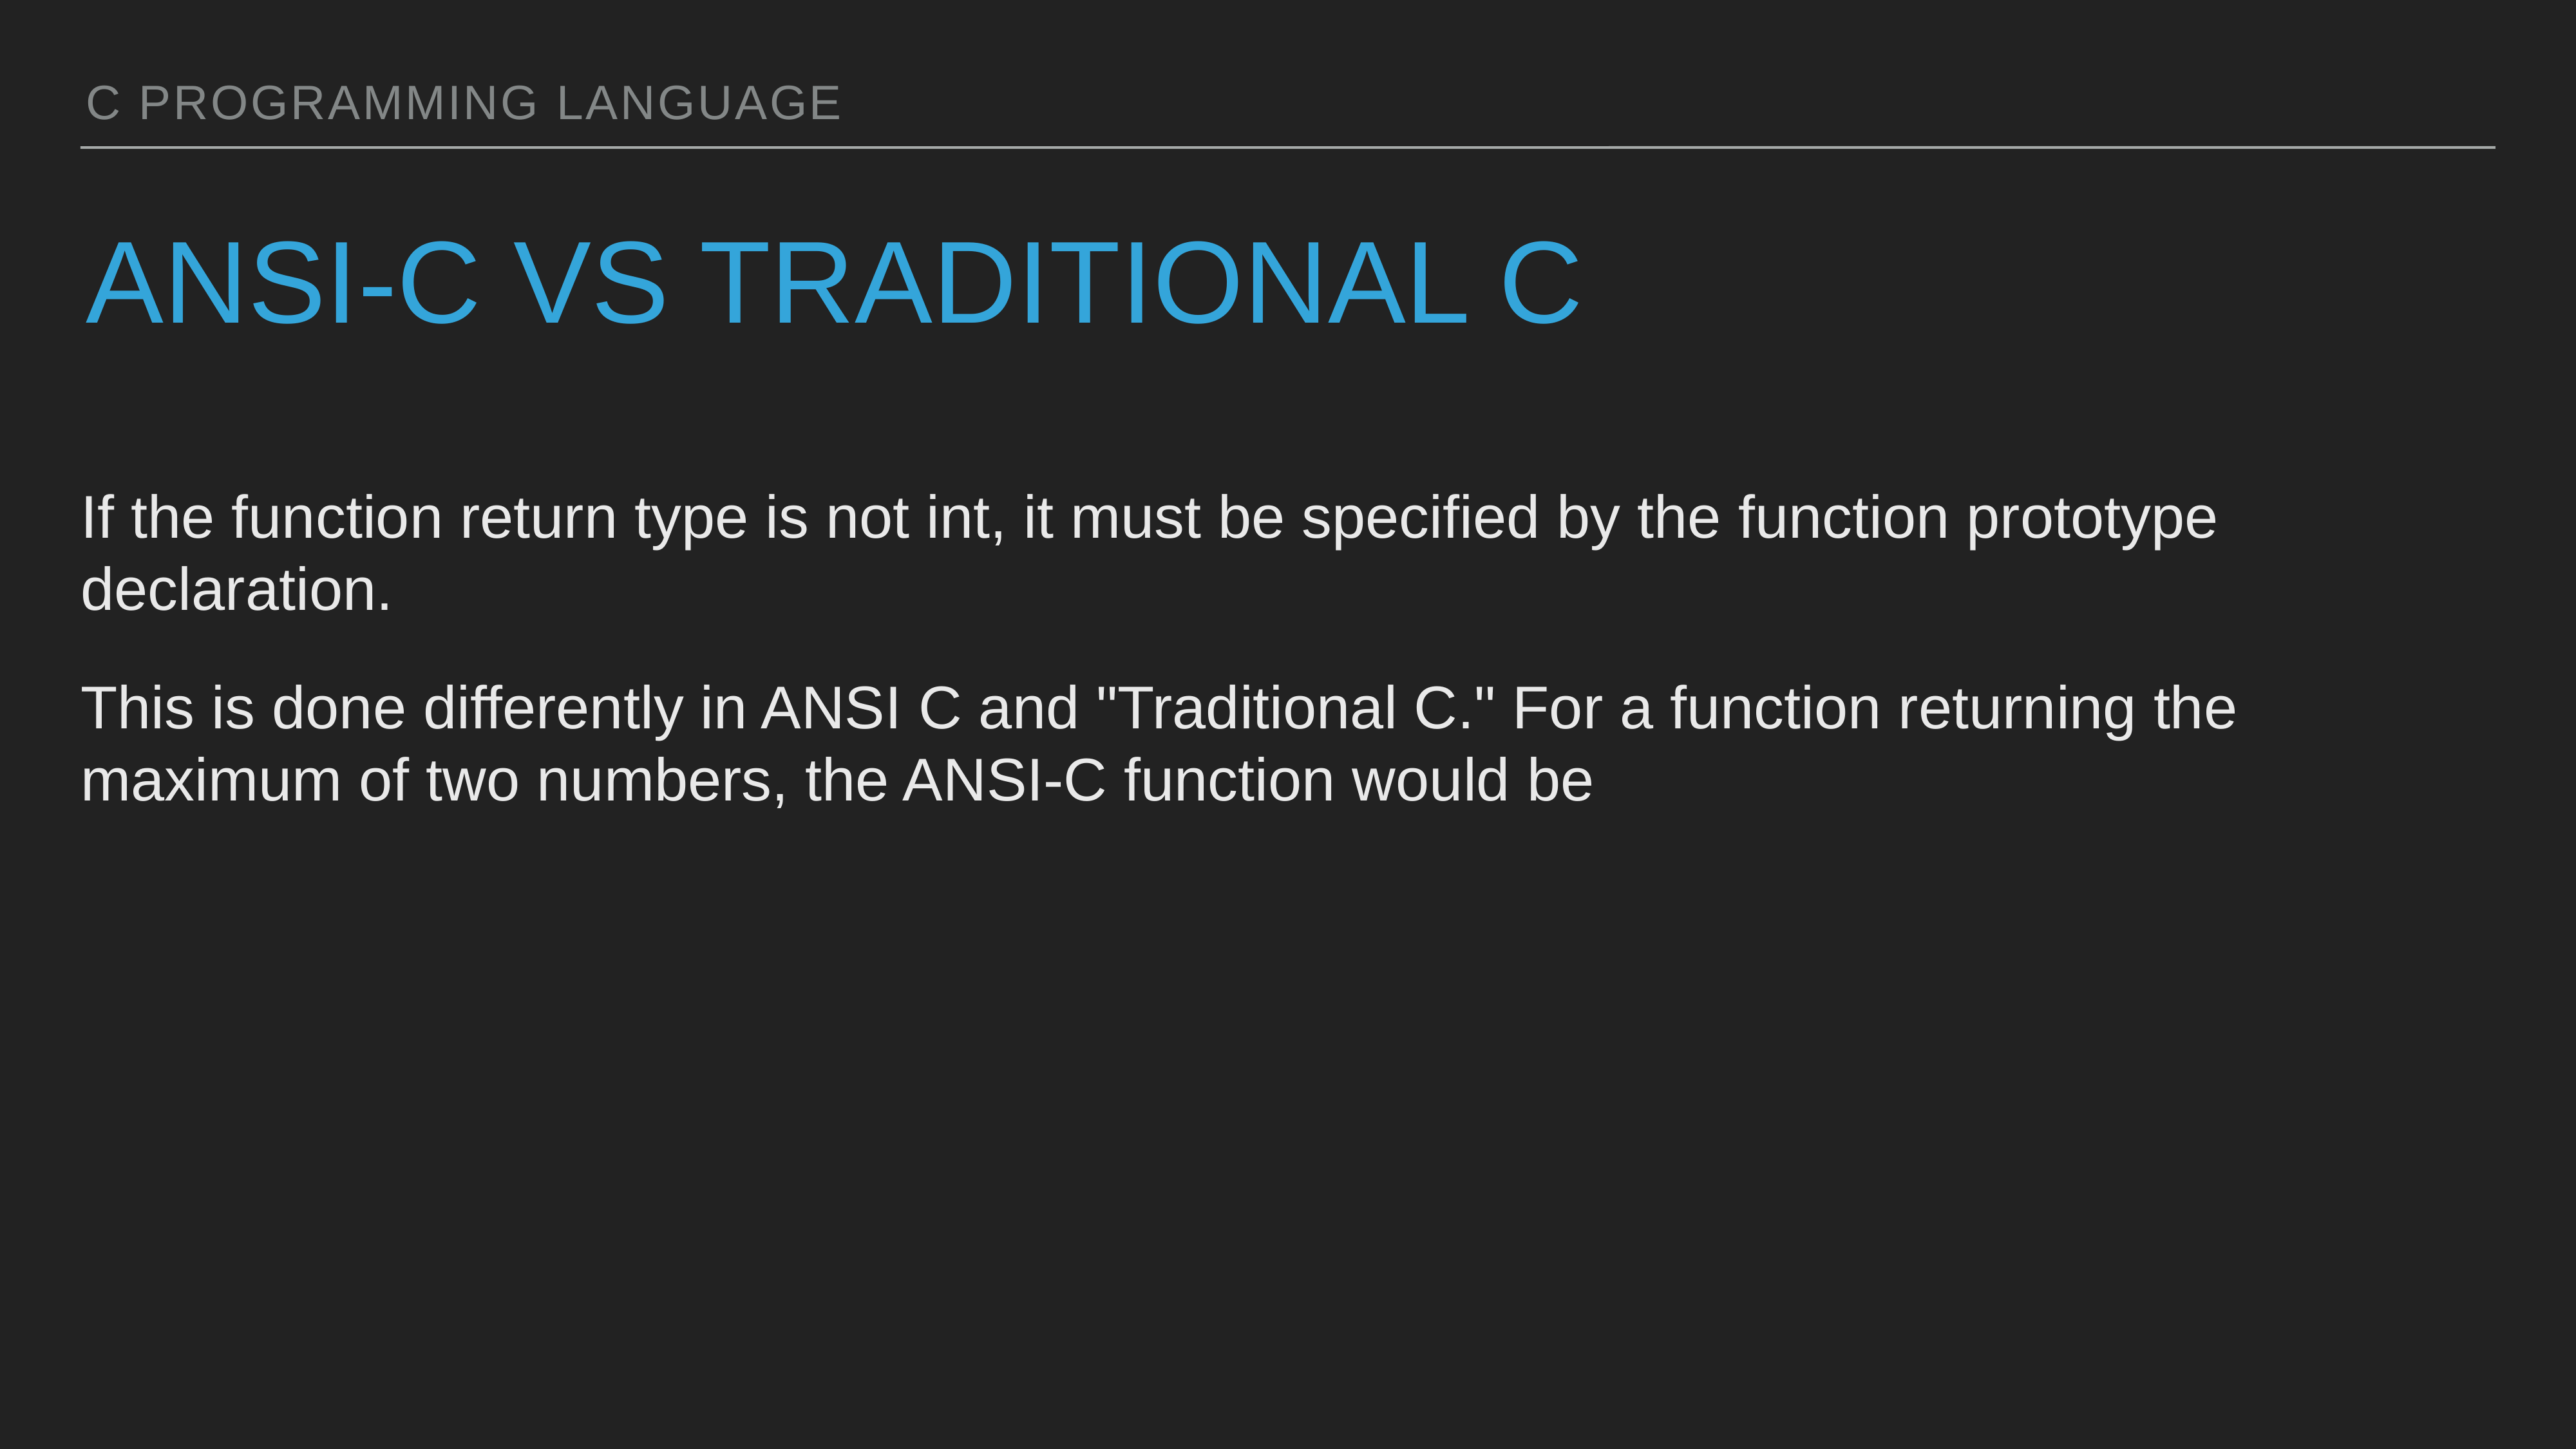

C programming language
# Ansi-c vs traditional c
If the function return type is not int, it must be specified by the function prototype declaration.
This is done differently in ANSI C and "Traditional C." For a function returning the maximum of two numbers, the ANSI-C function would be